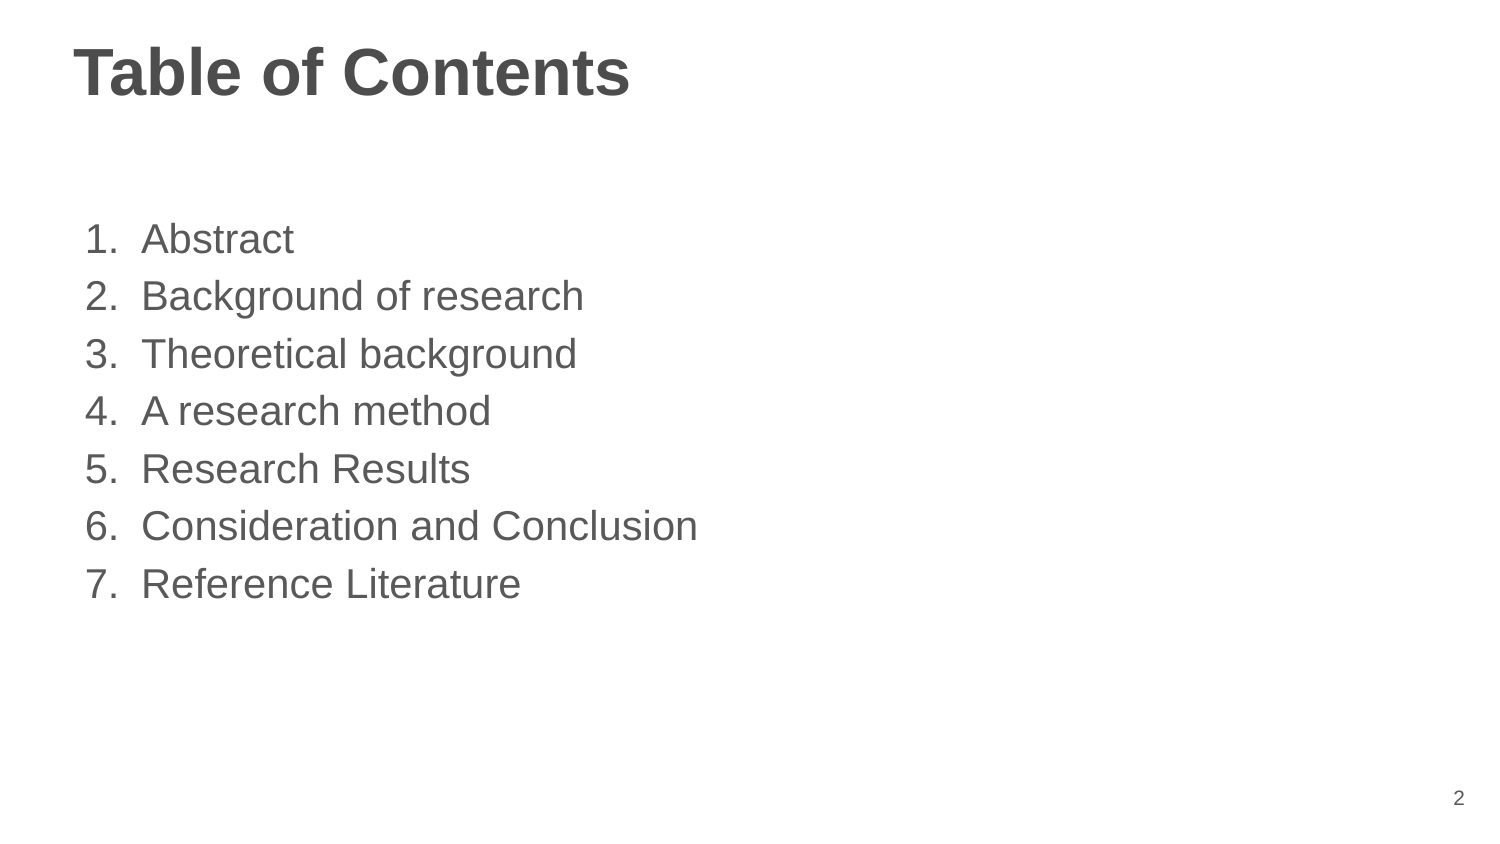

# Table of Contents
Abstract
Background of research
Theoretical background
A research method
Research Results
Consideration and Conclusion
Reference Literature
2